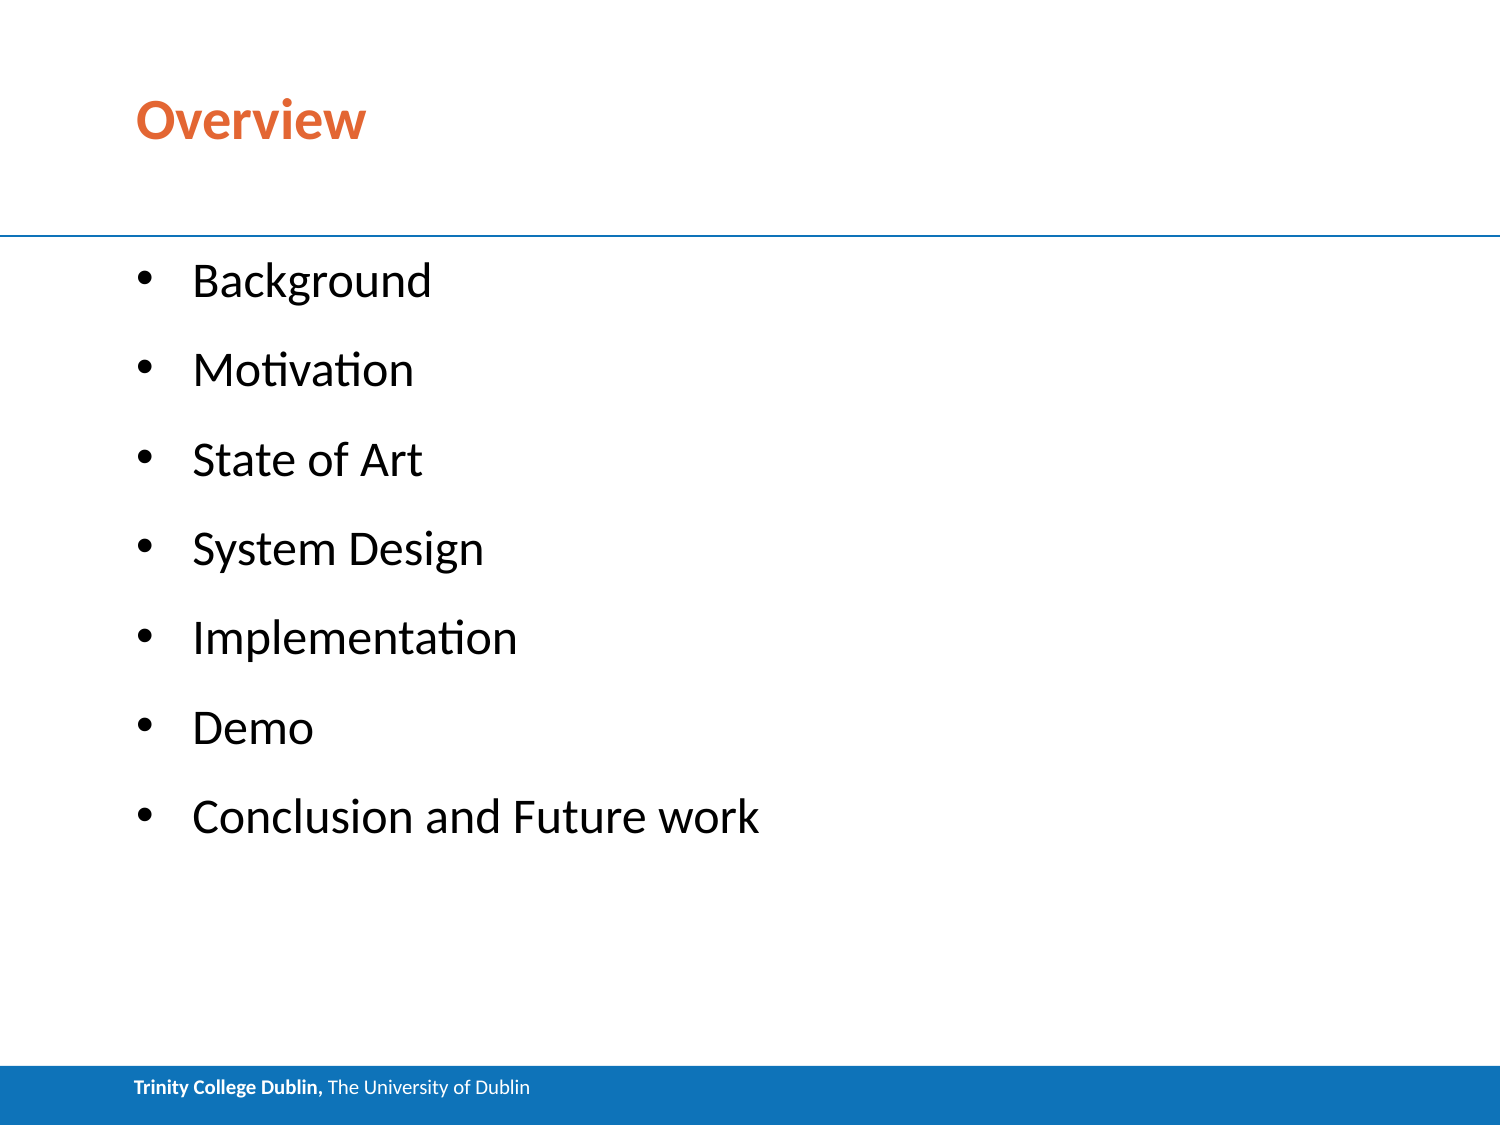

# Overview

Background
Motivation
State of Art
System Design
Implementation
Demo
Conclusion and Future work

2